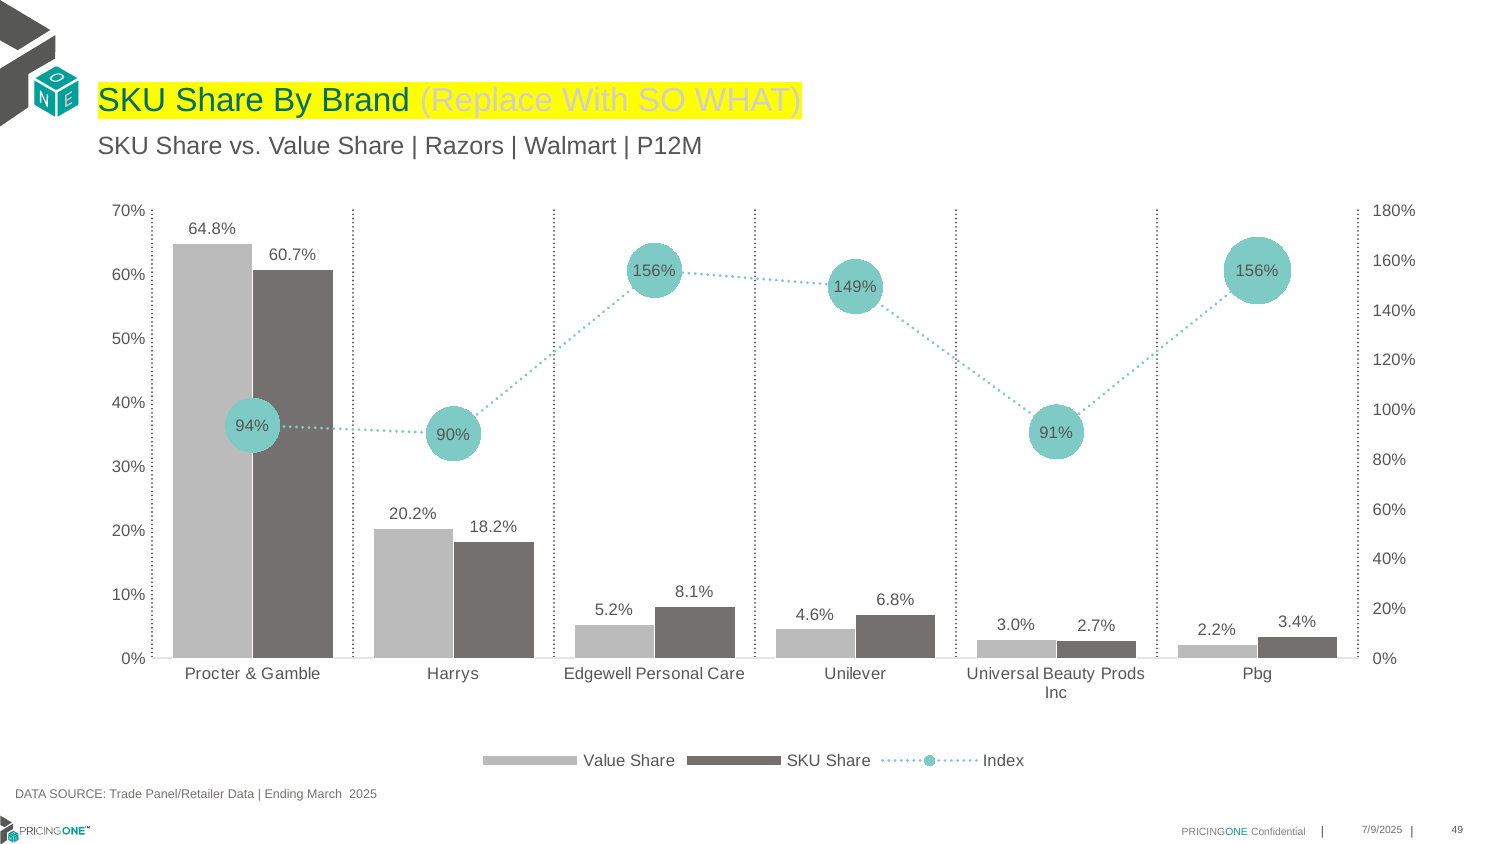

# SKU Share By Brand (Replace With SO WHAT)
SKU Share vs. Value Share | Razors | Walmart | P12M

### Chart

| Category | Value Share | SKU Share | Index |
|---|---|---|---|
| Procter & Gamble | 0.6484590353031028 | 0.6072419658043146 | 0.9364384375035771 |
| Harrys | 0.20224109939179227 | 0.18248142511861065 | 0.9022964455167338 |
| Edgewell Personal Care | 0.052245126318850414 | 0.08141616686062124 | 1.5583495073538698 |
| Unilever | 0.04558505962087209 | 0.06807805926058542 | 1.4934292030499932 |
| Universal Beauty Prods Inc | 0.029879671567027418 | 0.027168561453764204 | 0.9092657324836543 |
| Pbg | 0.021574179939746557 | 0.03361382150210365 | 1.5580579005080148 |
DATA SOURCE: Trade Panel/Retailer Data | Ending March  2025

7/9/2025
49